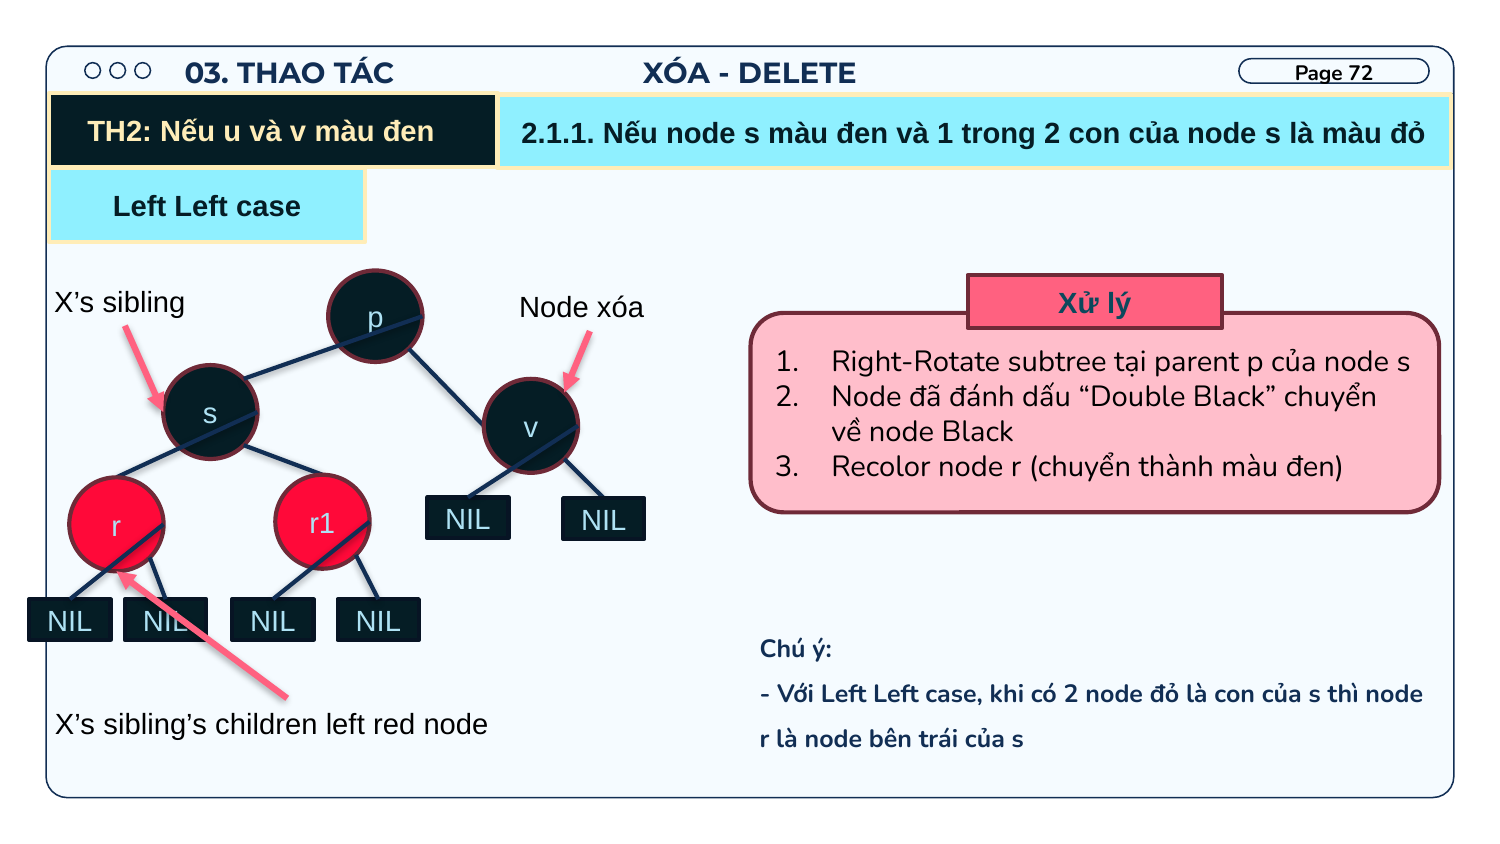

XÓA - DELETE
03. THAO TÁC
Page 72
TH2: Nếu u và v màu đen
2.1.1. Nếu node s màu đen và 1 trong 2 con của node s là màu đỏ
Left Left case
p
Xử lý
Right-Rotate subtree tại parent p của node s
Node đã đánh dấu “Double Black” chuyển về node Black
Recolor node r (chuyển thành màu đen)
X’s sibling
Node xóa
s
v
r1
r
NIL
NIL
NIL
NIL
NIL
NIL
Chú ý:
- Với Left Left case, khi có 2 node đỏ là con của s thì node r là node bên trái của s
X’s sibling’s children left red node